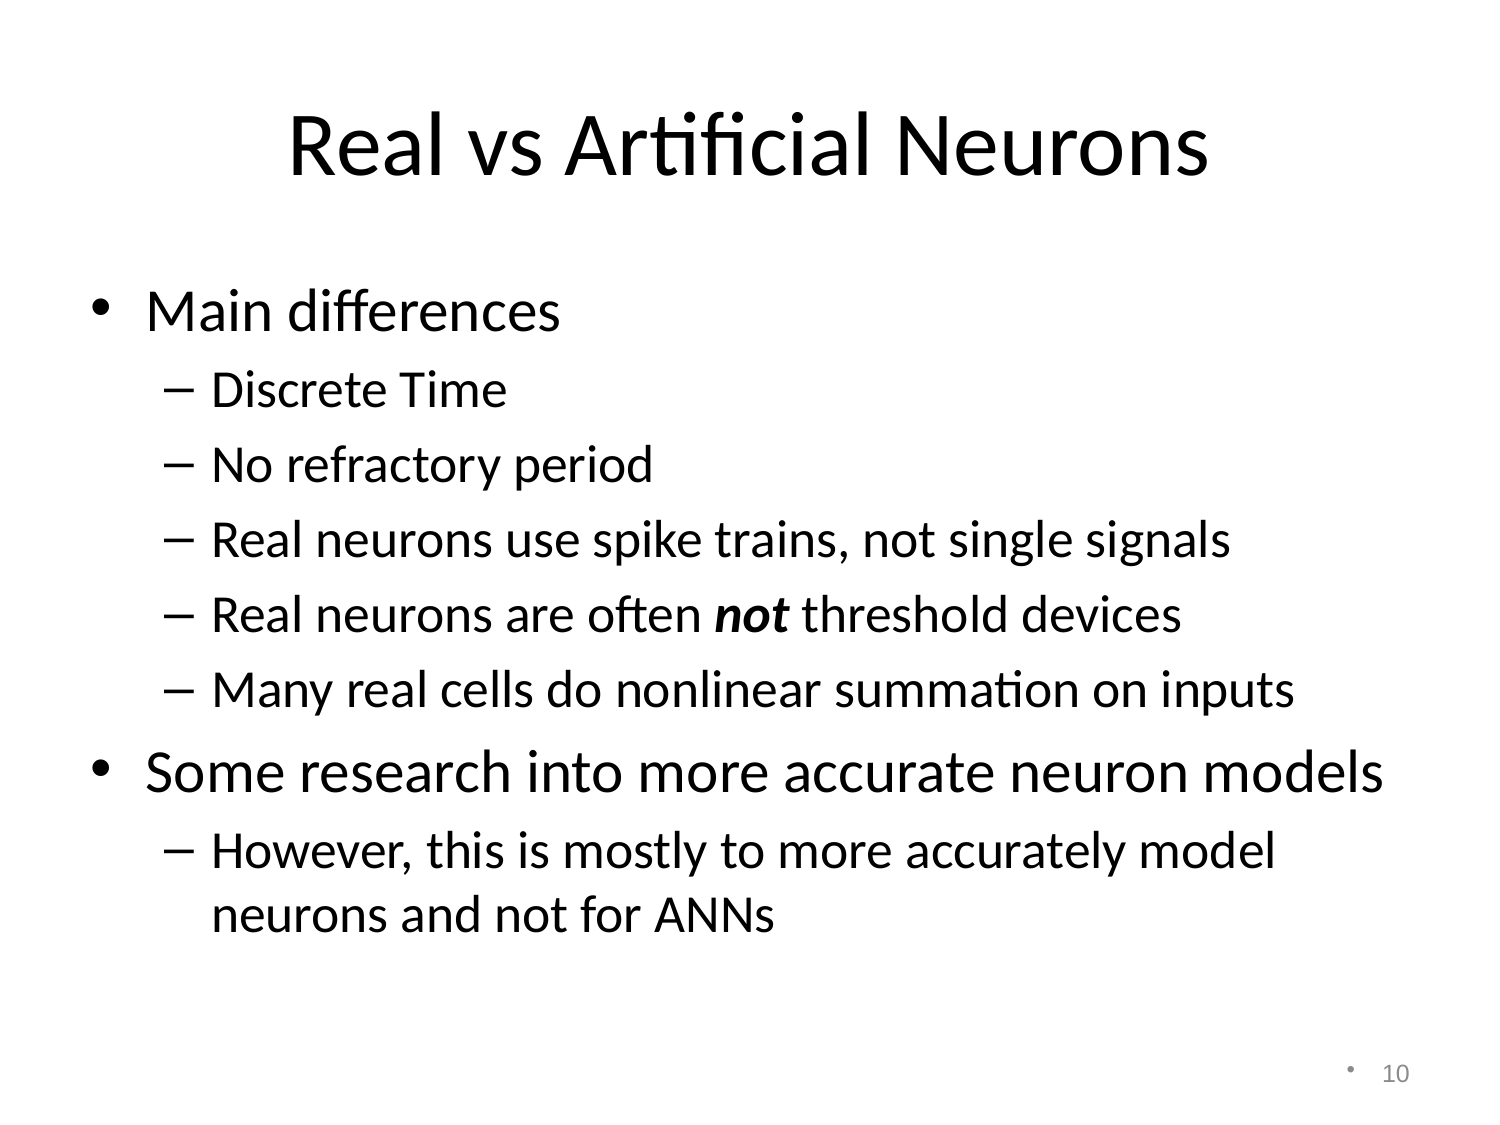

# Real vs Artificial Neurons
Main differences
Discrete Time
No refractory period
Real neurons use spike trains, not single signals
Real neurons are often not threshold devices
Many real cells do nonlinear summation on inputs
Some research into more accurate neuron models
However, this is mostly to more accurately model neurons and not for ANNs
10